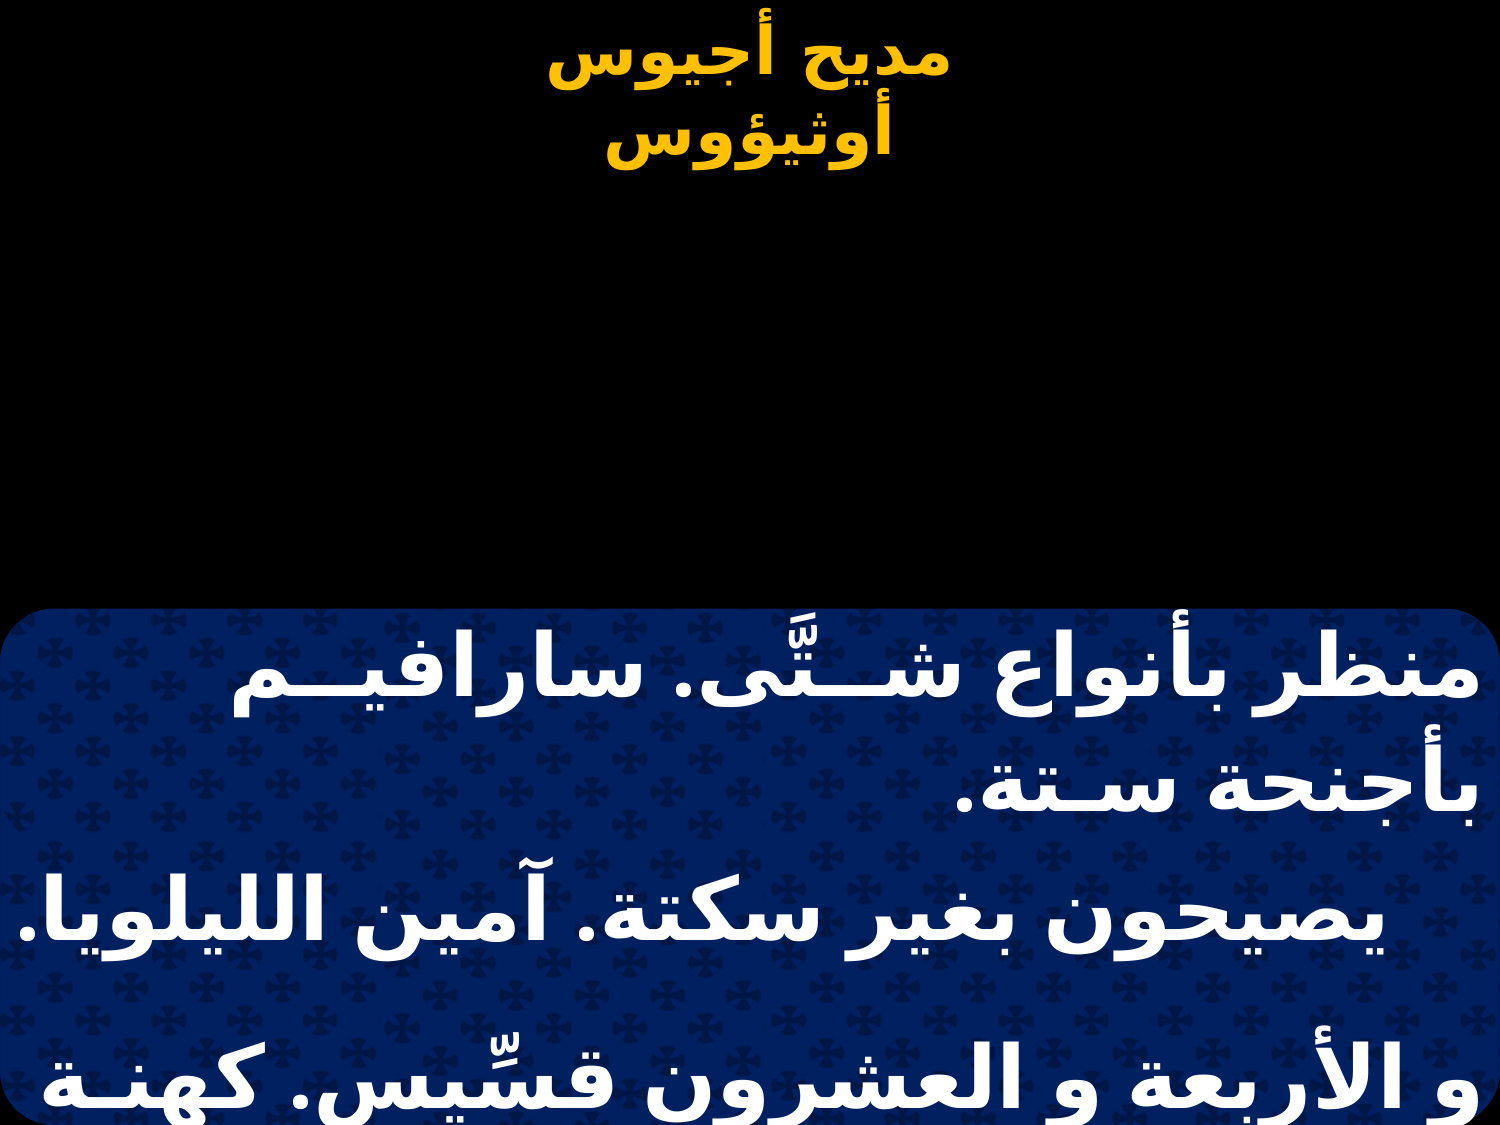

#
| منظر بأنواع شــتَّى. سارافيــم بأجنحة سـتة. |
| --- |
| يصيحون بغير سكتة. آمين الليلويا. |
|  |
| و الأربعة و العشرون قسِّيس. كهنـة بمقام نفيـس. |
| يصيحون بالتقديس. آمين الليلويا. |